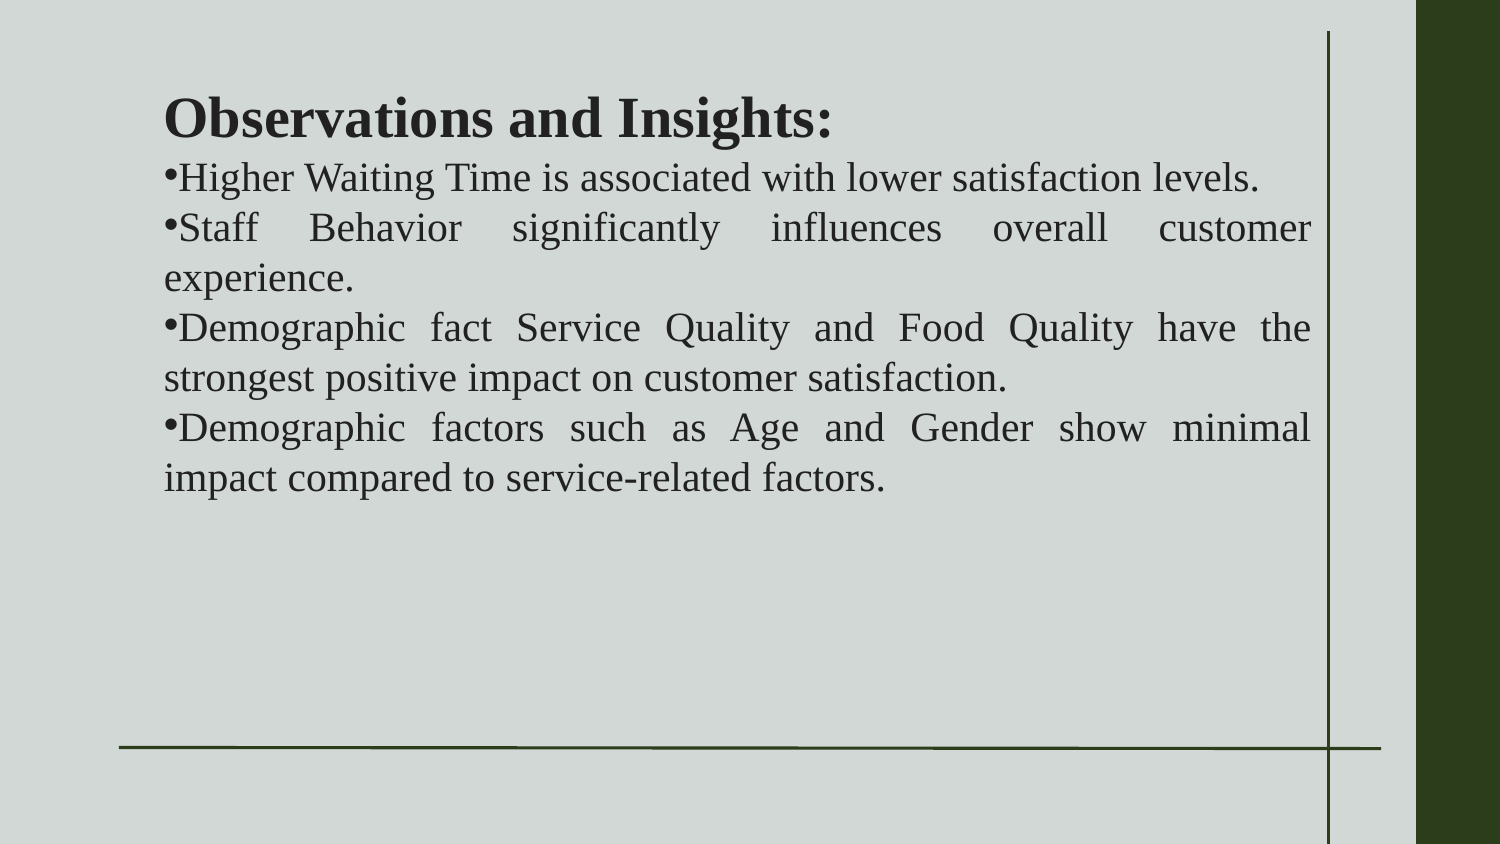

Observations and Insights:
Higher Waiting Time is associated with lower satisfaction levels.
Staff Behavior significantly influences overall customer experience.
Demographic fact Service Quality and Food Quality have the strongest positive impact on customer satisfaction.
Demographic factors such as Age and Gender show minimal impact compared to service-related factors.